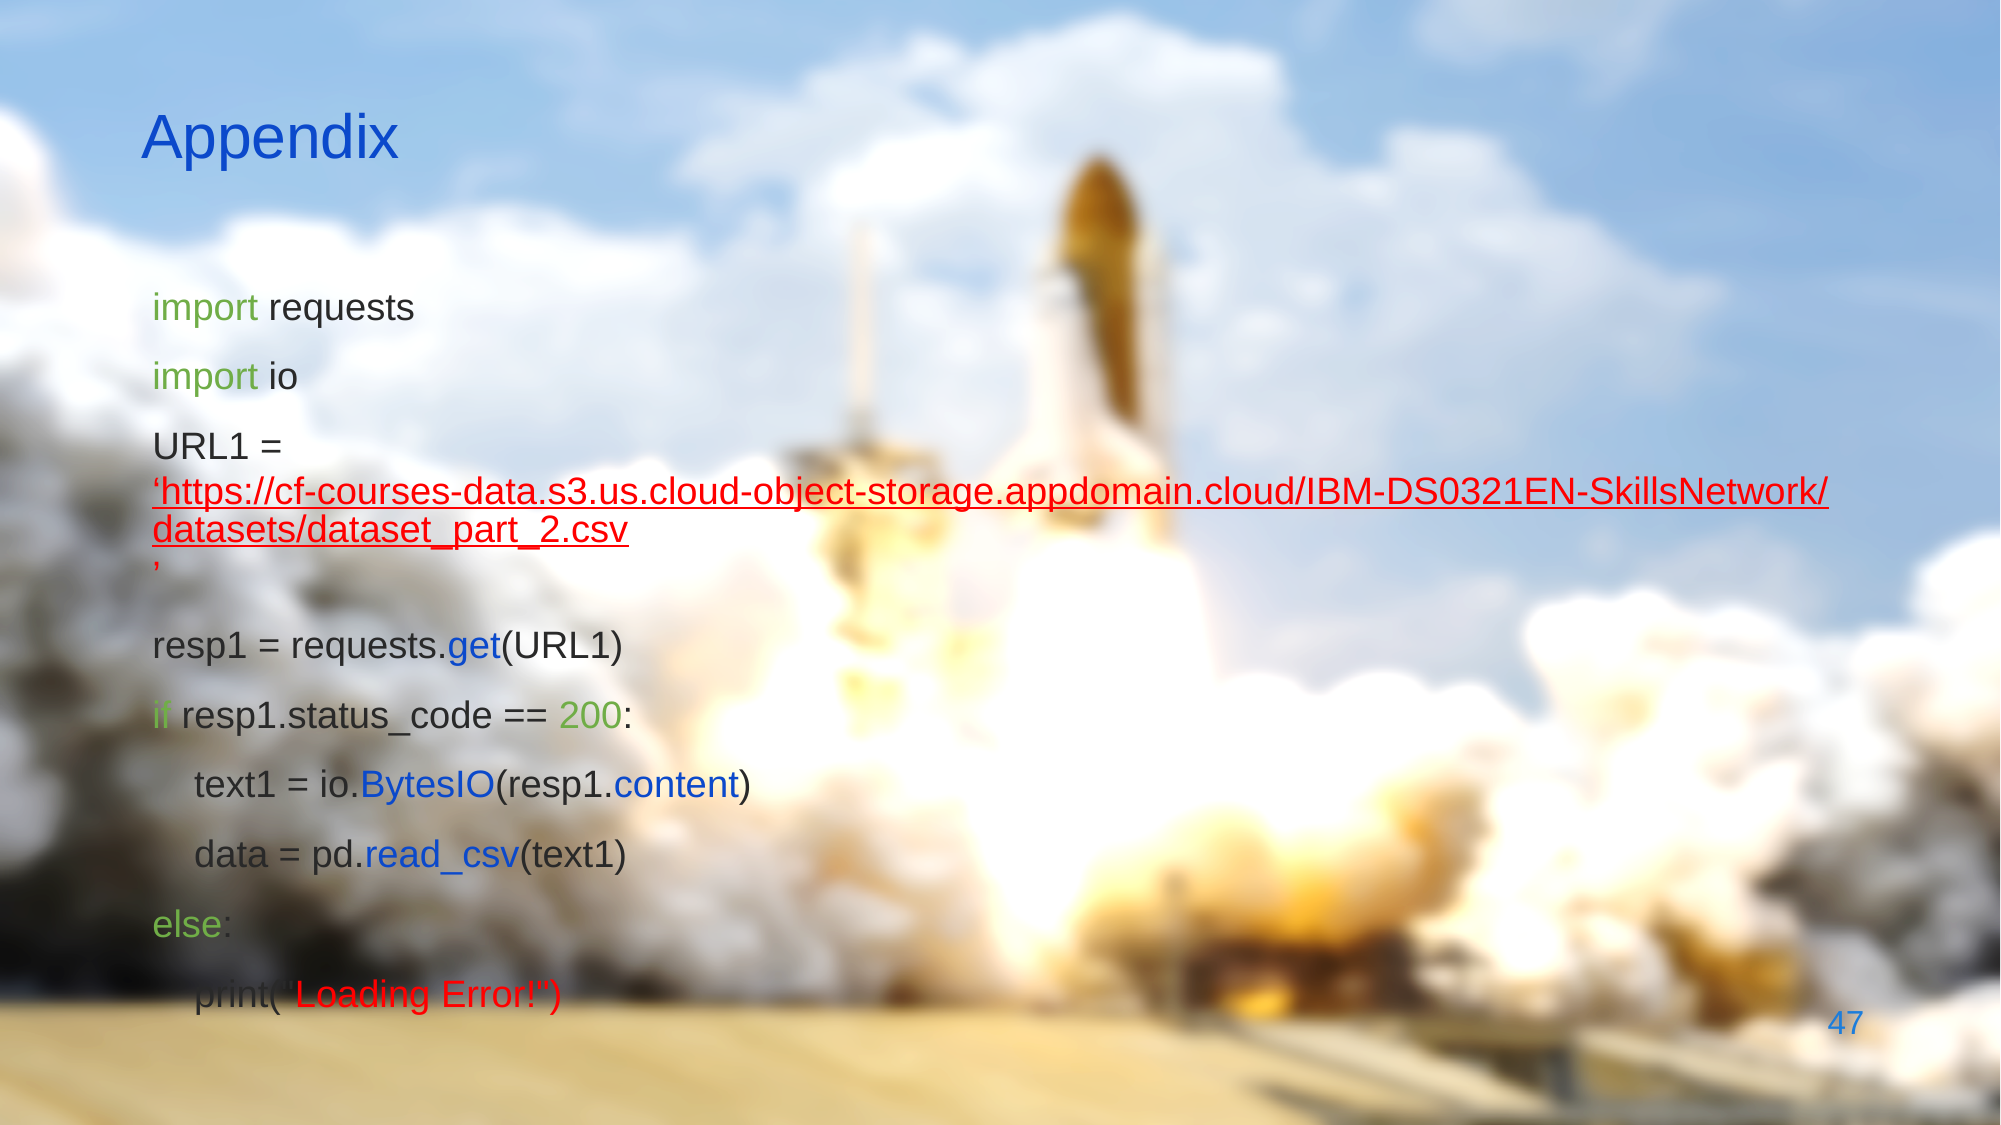

Appendix
import requests
import io
URL1 = ‘https://cf-courses-data.s3.us.cloud-object-storage.appdomain.cloud/IBM-DS0321EN-SkillsNetwork/datasets/dataset_part_2.csv’
resp1 = requests.get(URL1)
if resp1.status_code == 200:
    text1 = io.BytesIO(resp1.content)
    data = pd.read_csv(text1)
else:
    print("Loading Error!")
47